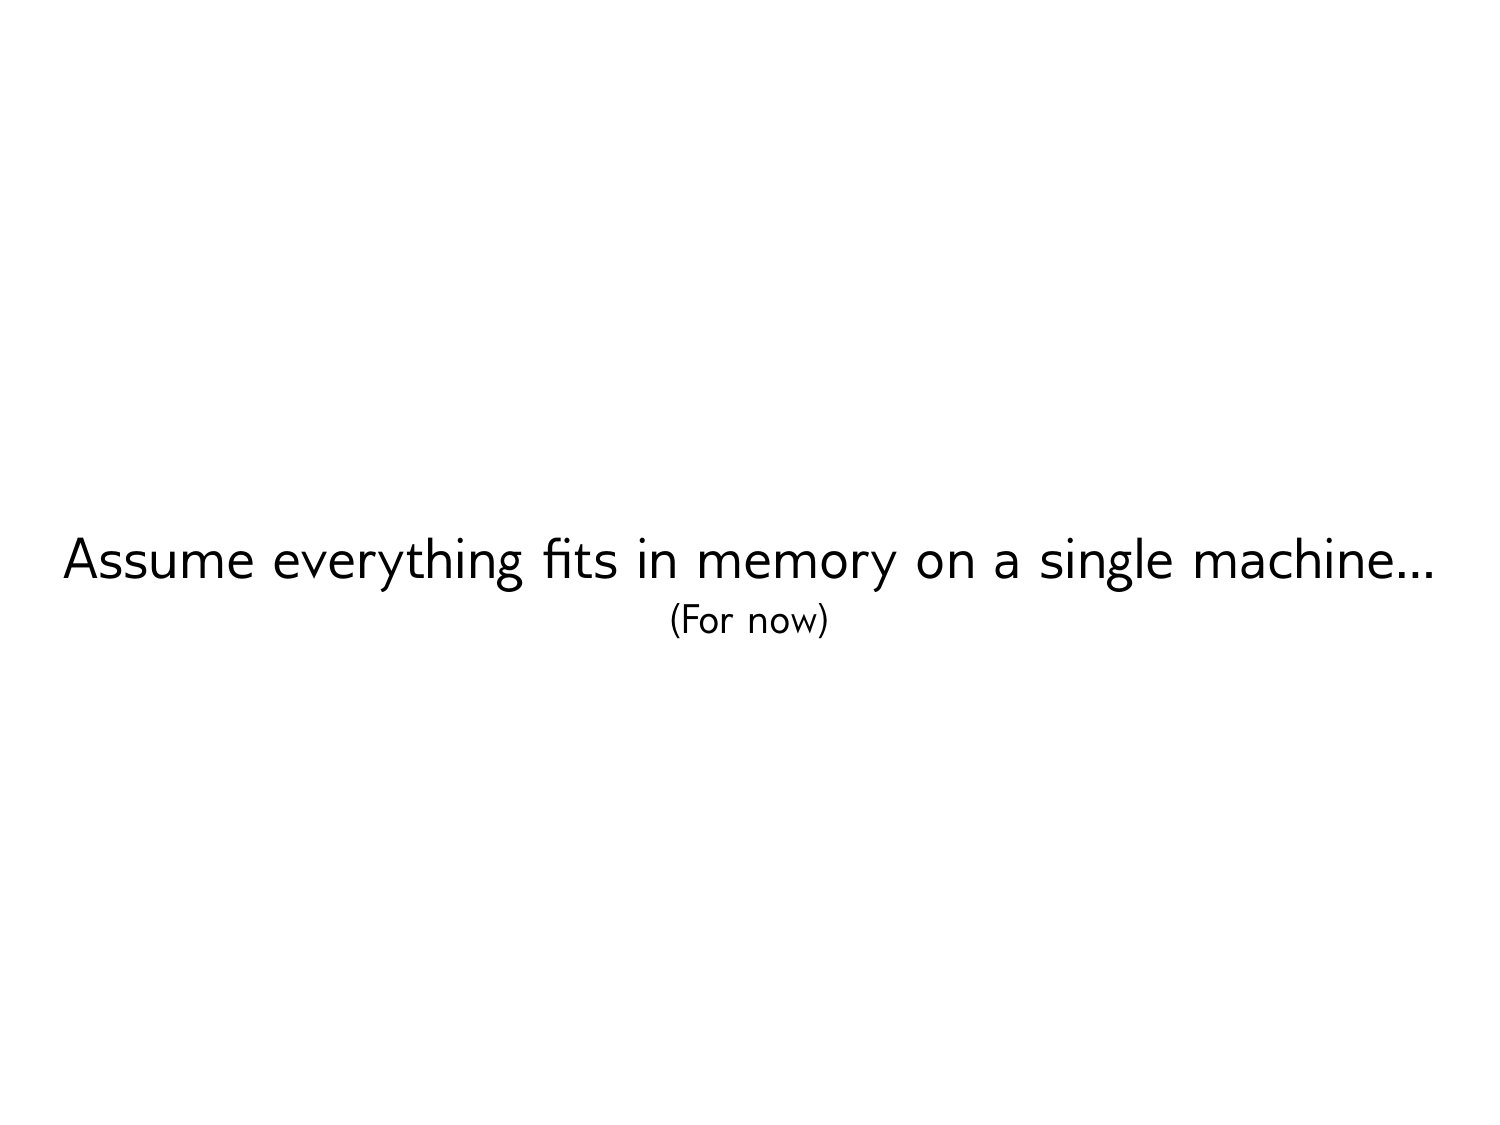

Assume everything fits in memory on a single machine…
(For now)